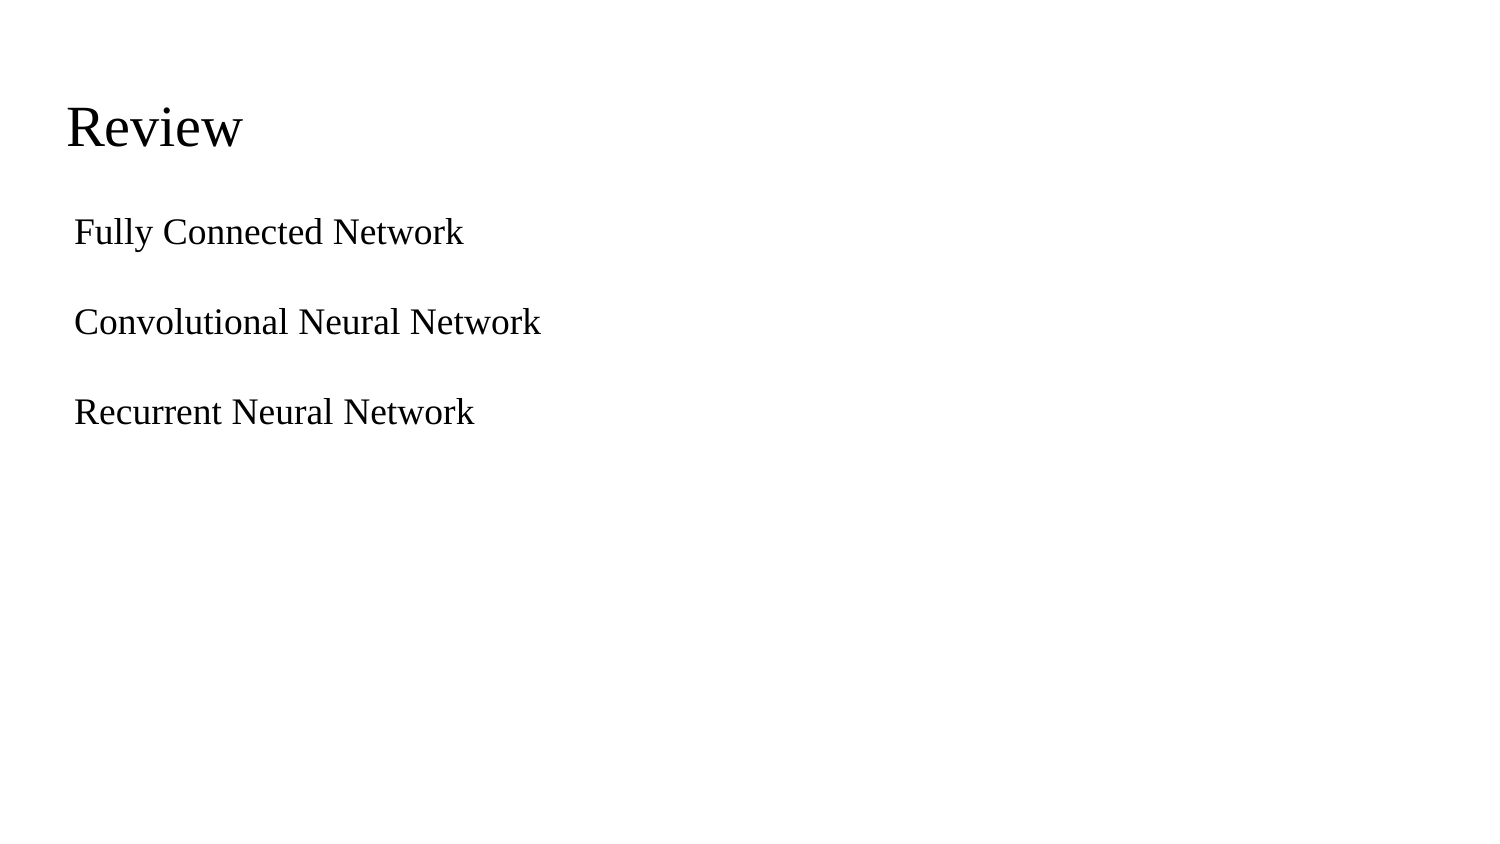

# Review
Fully Connected Network

Convolutional Neural Network

Recurrent Neural Network